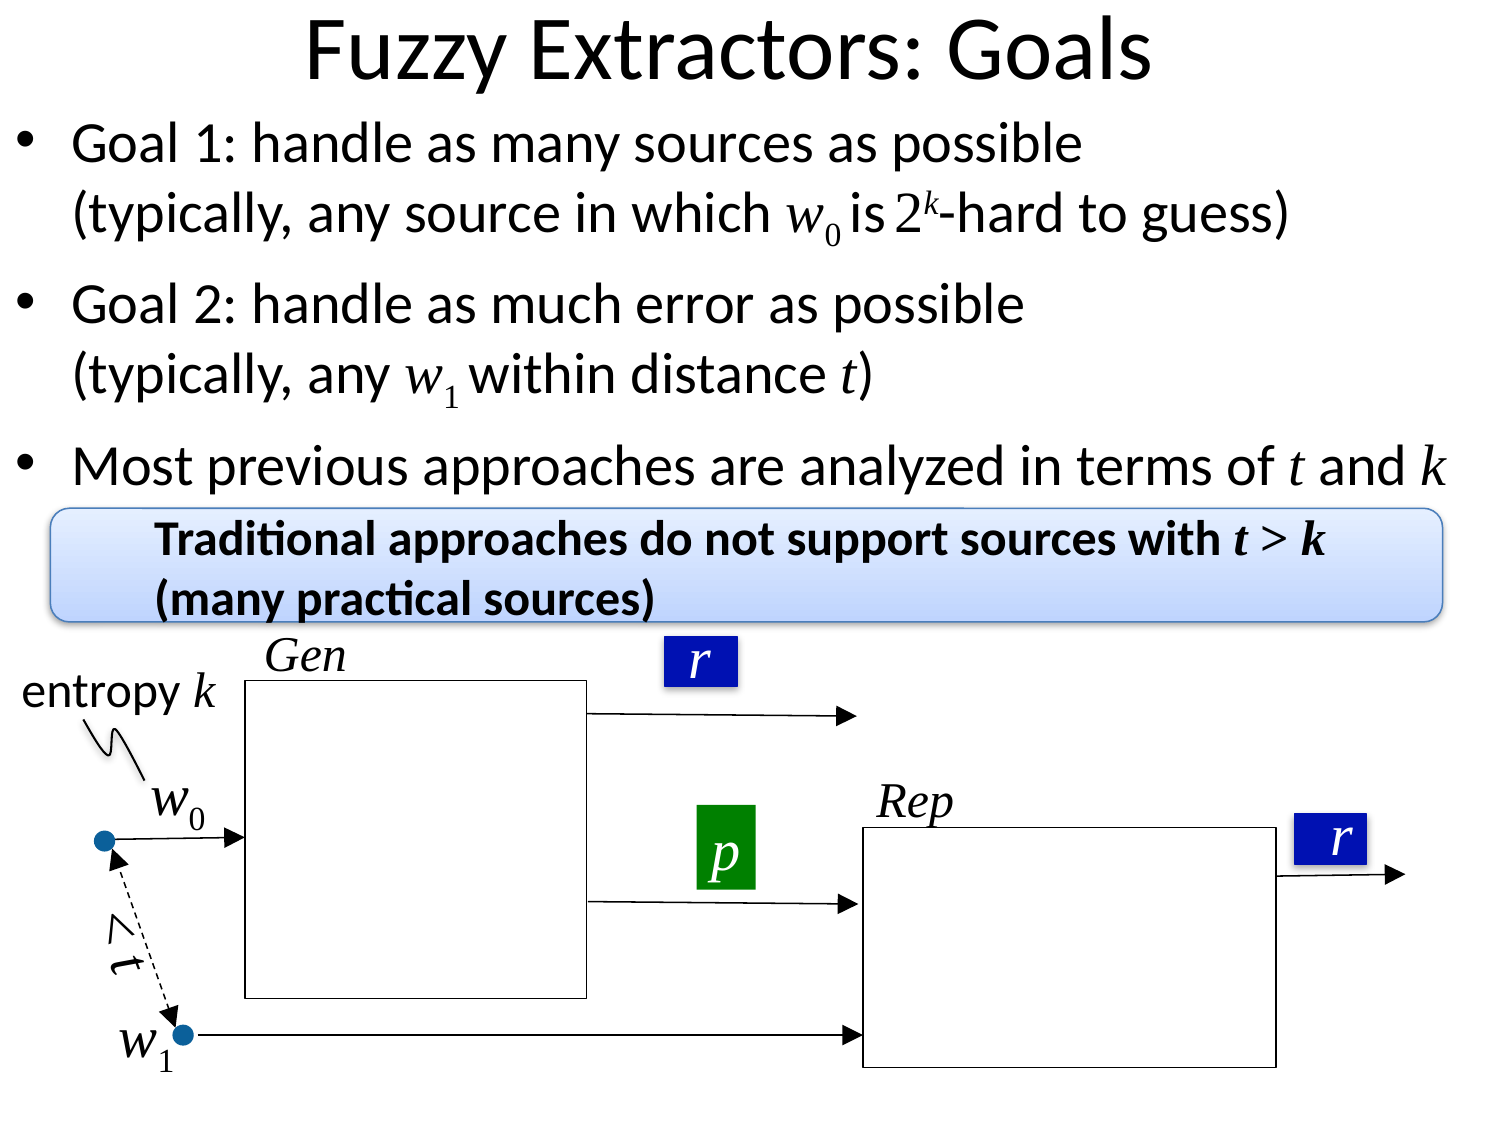

# Fuzzy Extractors: Goals

Goal 1: handle as many sources as possible
(typically, any source in which w0 is 2k-hard to guess)
Goal 2: handle as much error as possible
(typically, any w1 within distance t)
Most previous approaches are analyzed in terms of t and k
Traditional approaches do not support sources with t > k
(many practical sources)
r

Gen

entropy k

w0
Rep

r

p

< t
w1